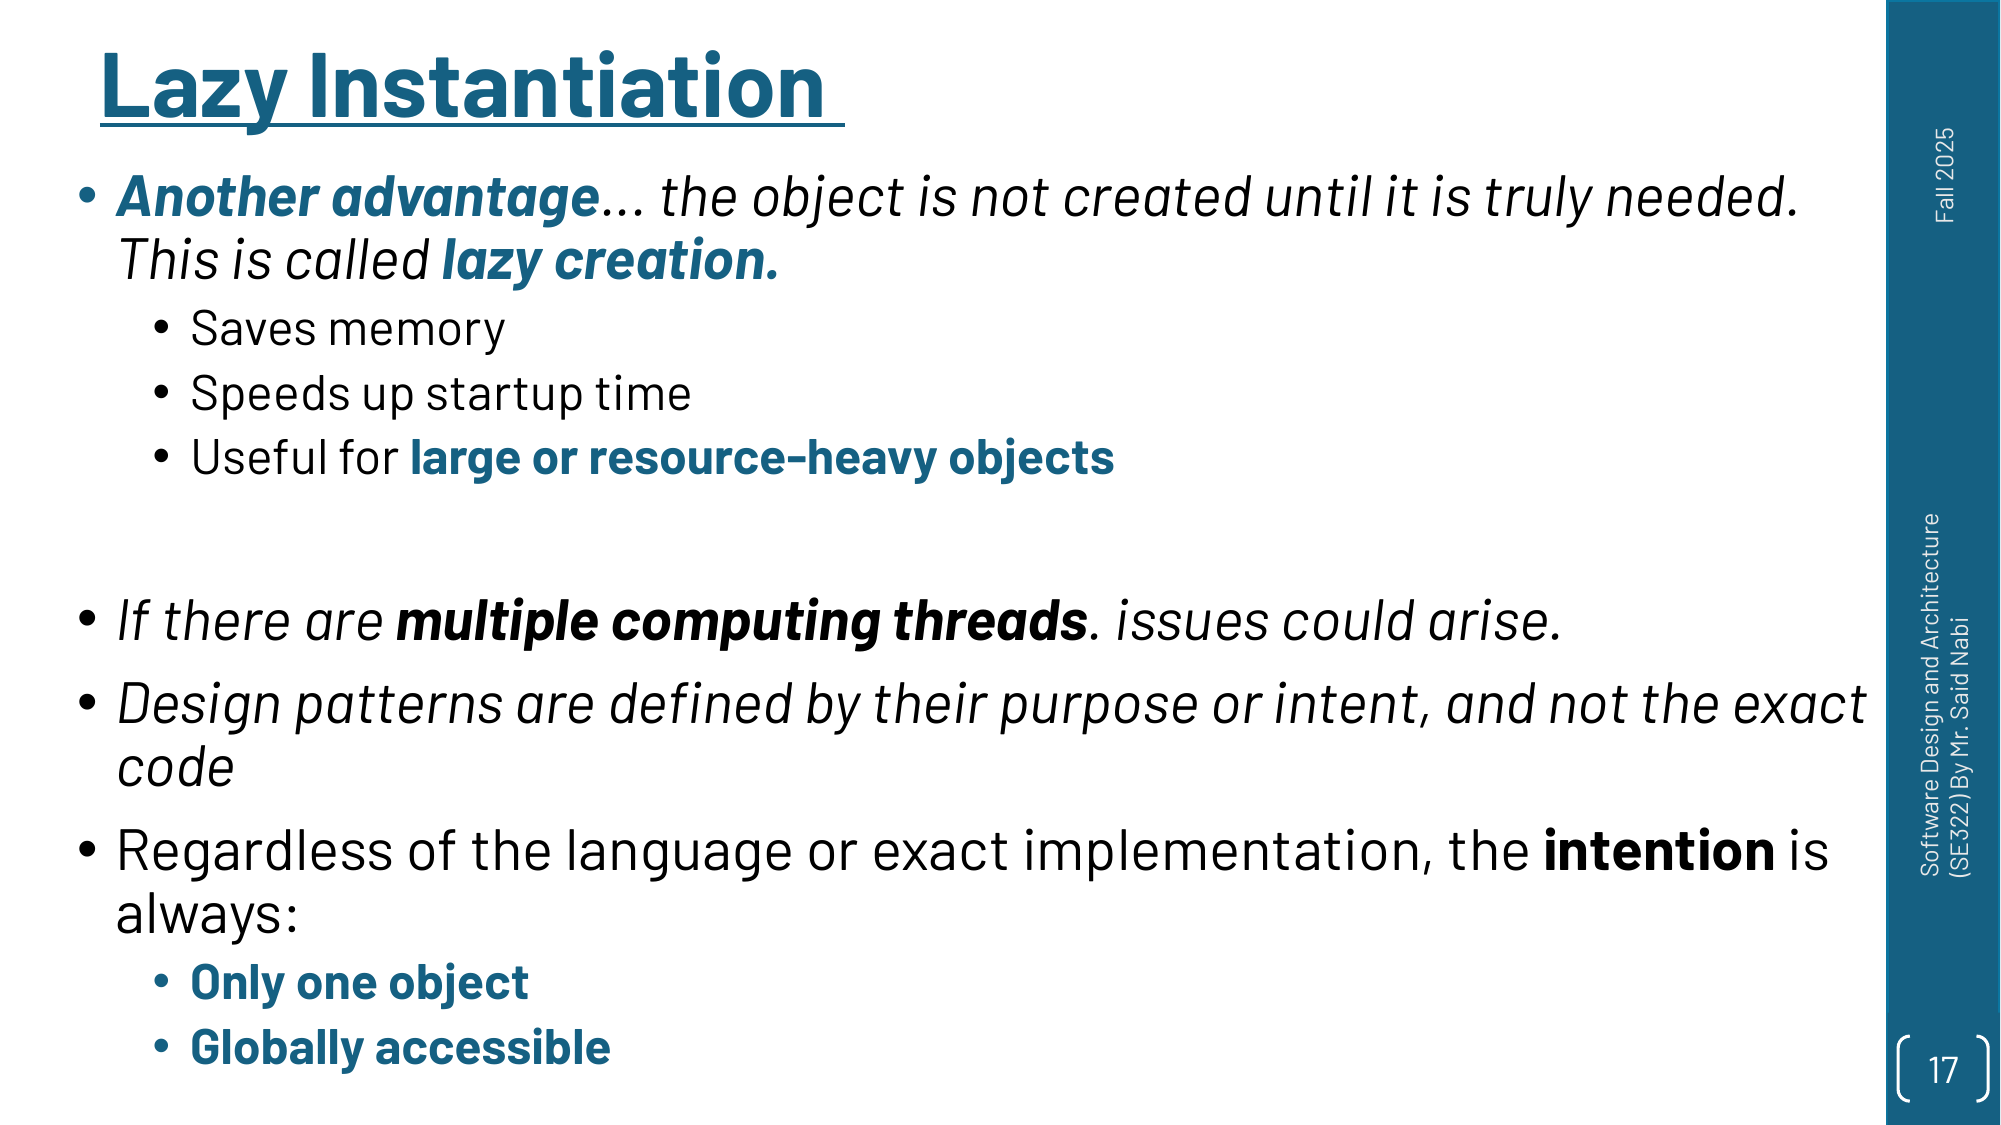

Lazy Instantiation

Another advantage... the object is not created until it is truly needed. This is called lazy creation.
Saves memory
Speeds up startup time
Useful for large or resource-heavy objects

If there are multiple computing threads. issues could arise.
Design patterns are defined by their purpose or intent, and not the exact code
Regardless of the language or exact implementation, the intention is always:
Only one object
Globally accessible